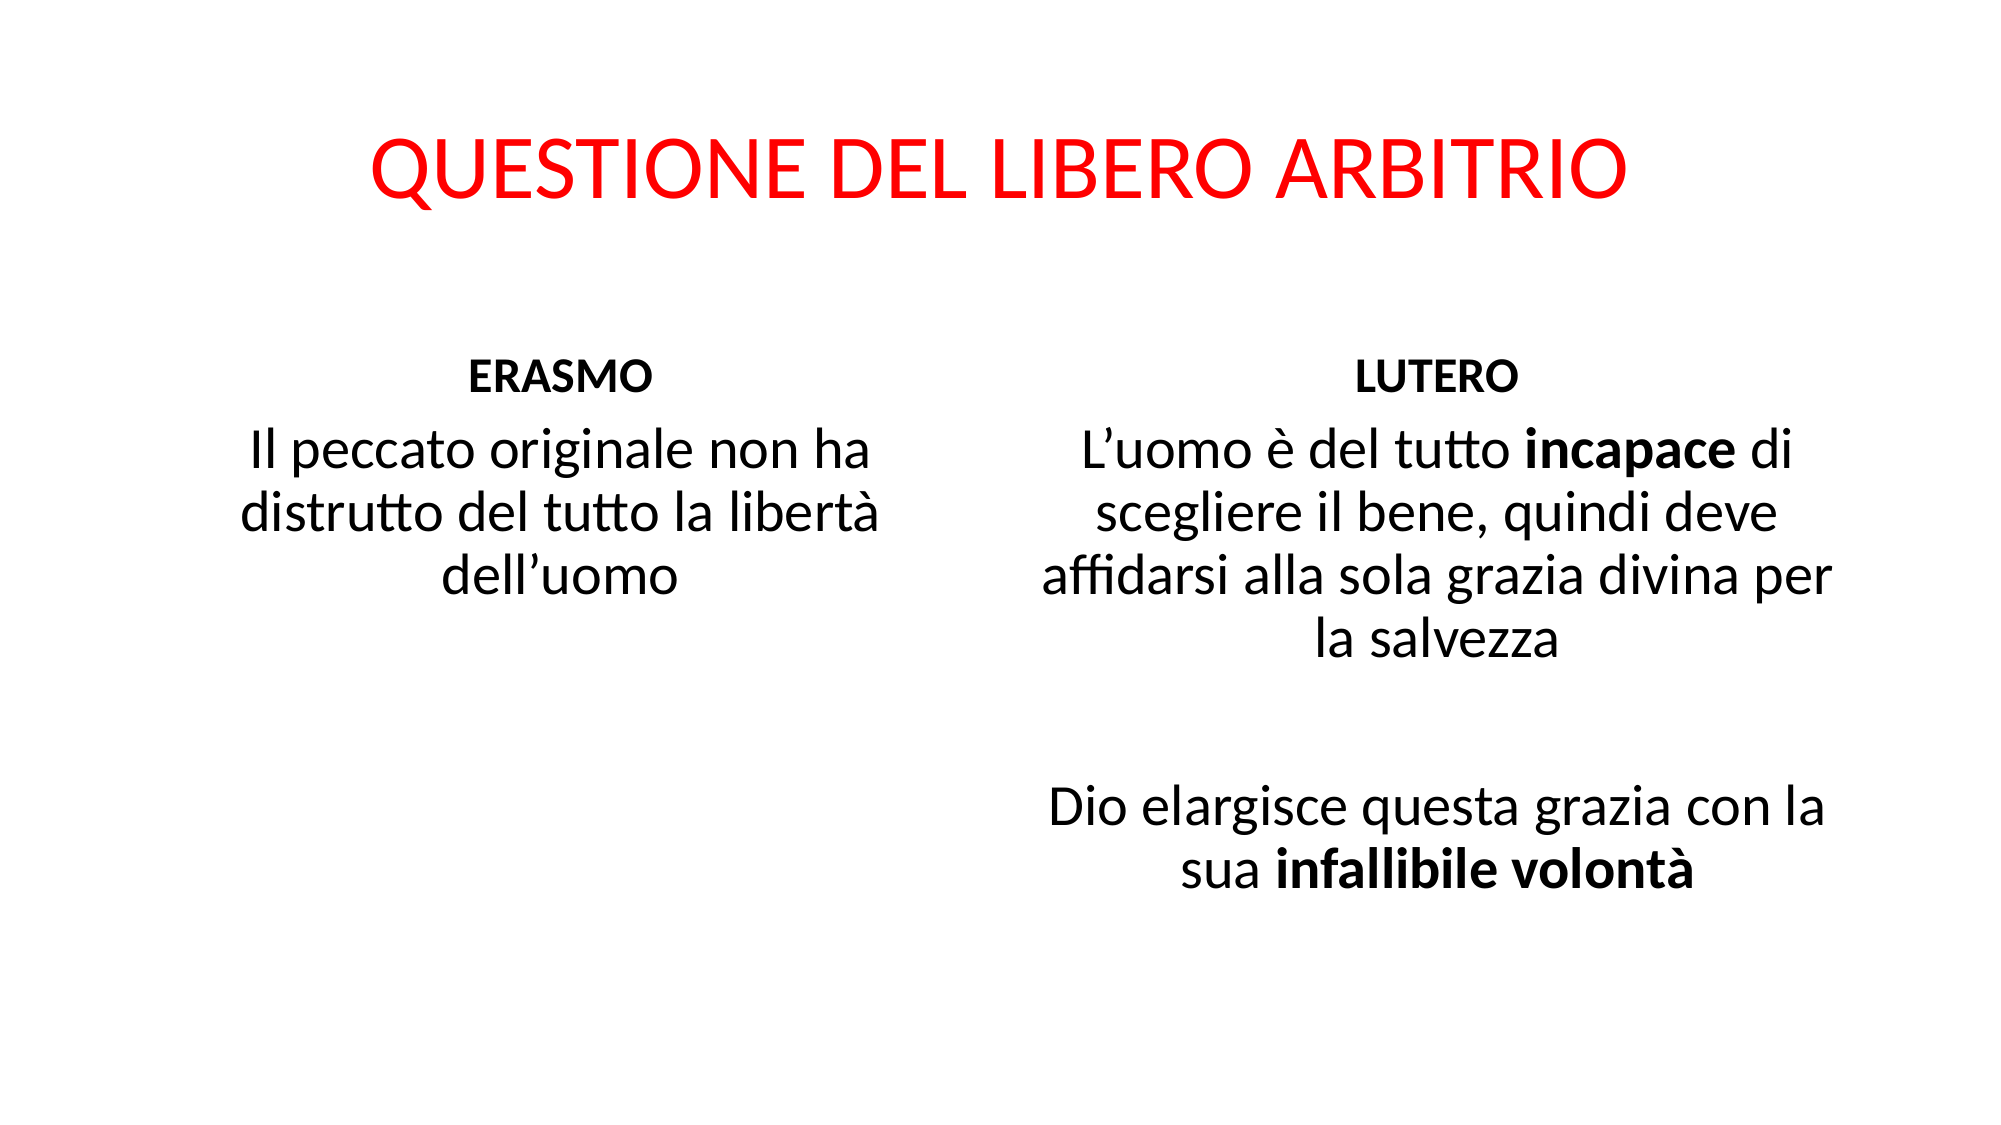

# QUESTIONE DEL LIBERO ARBITRIO
ERASMO
LUTERO
Il peccato originale non ha distrutto del tutto la libertà dell’uomo
L’uomo è del tutto incapace di scegliere il bene, quindi deve affidarsi alla sola grazia divina per la salvezza

Dio elargisce questa grazia con la sua infallibile volontà